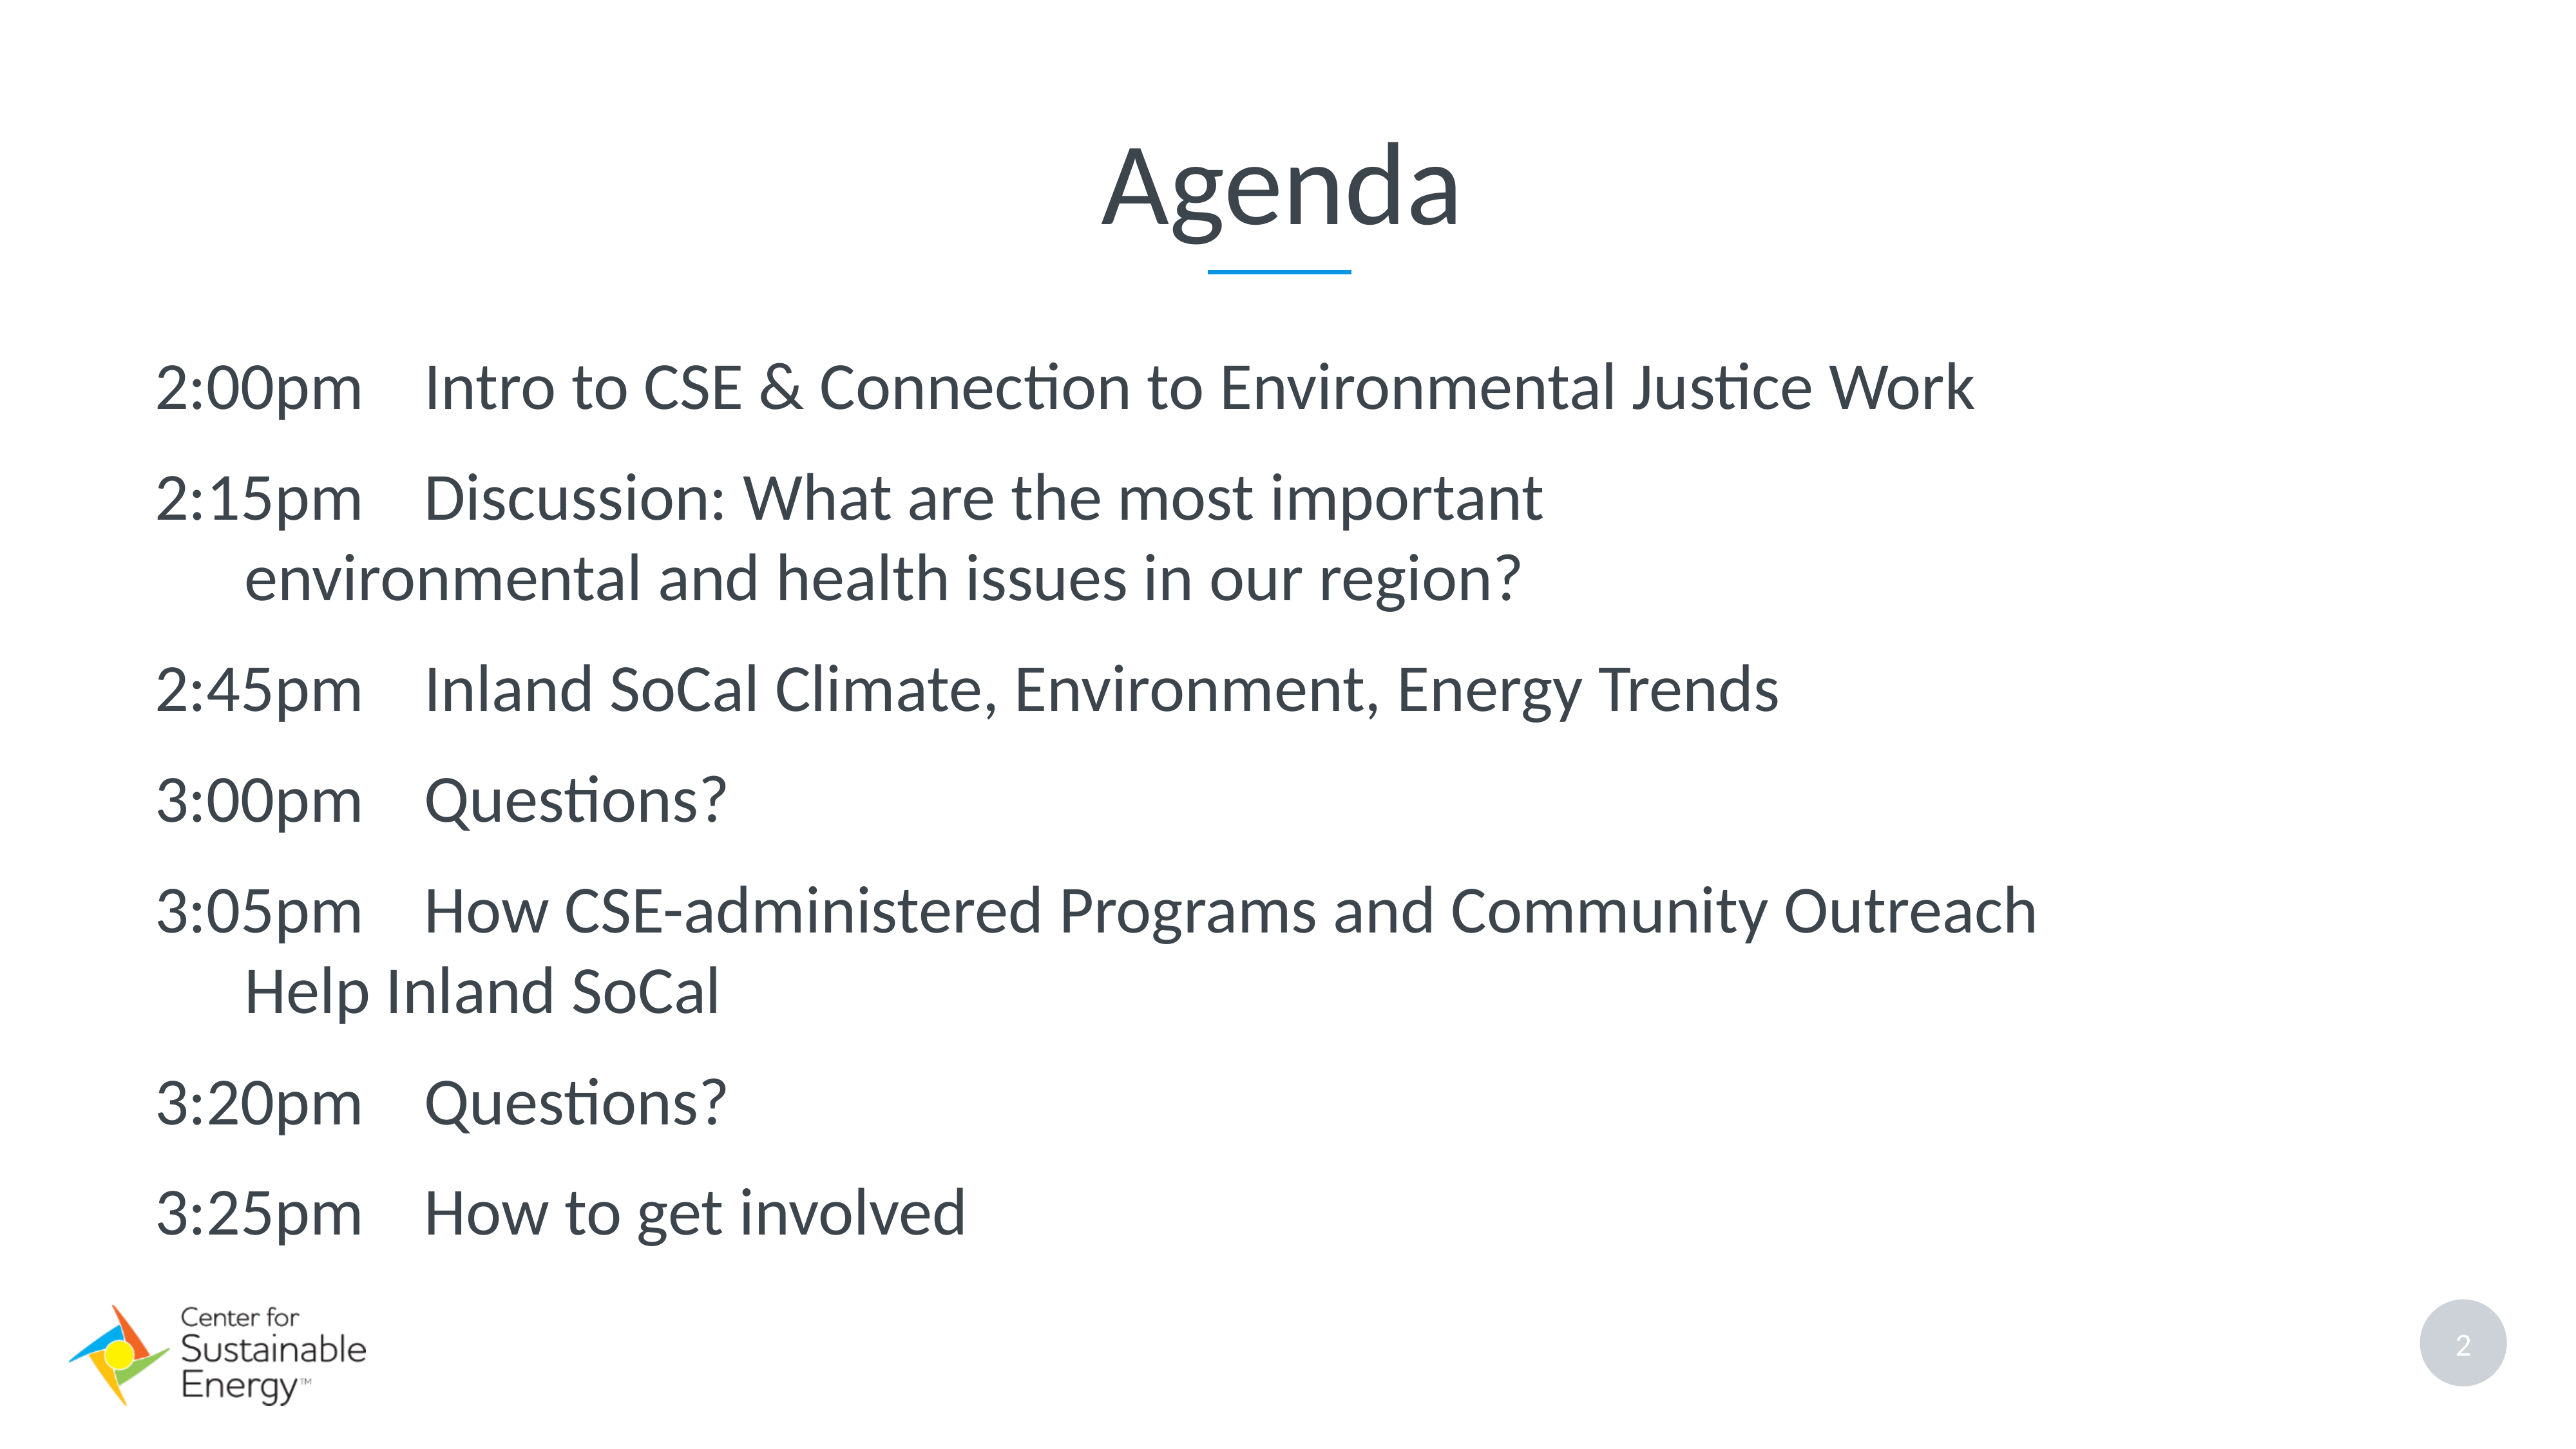

Agenda
2:00pm	Intro to CSE & Connection to Environmental Justice Work
2:15pm	Discussion: What are the most important
		environmental and health issues in our region?
2:45pm	Inland SoCal Climate, Environment, Energy Trends
3:00pm	Questions?
3:05pm	How CSE-administered Programs and Community Outreach
		Help Inland SoCal
3:20pm	Questions?
3:25pm	How to get involved
2